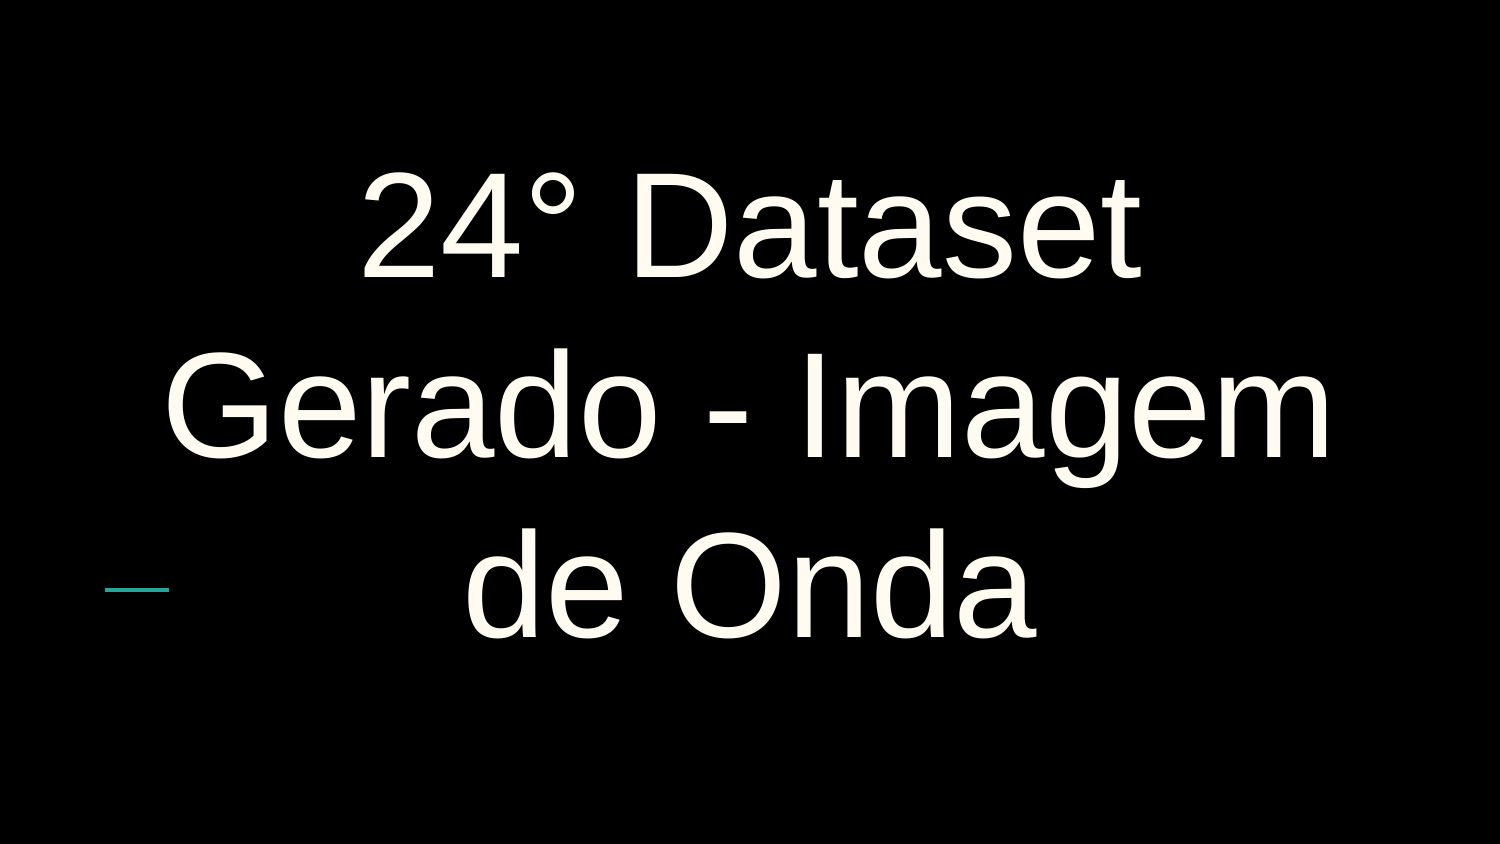

# 24° Dataset Gerado - Imagem de Onda